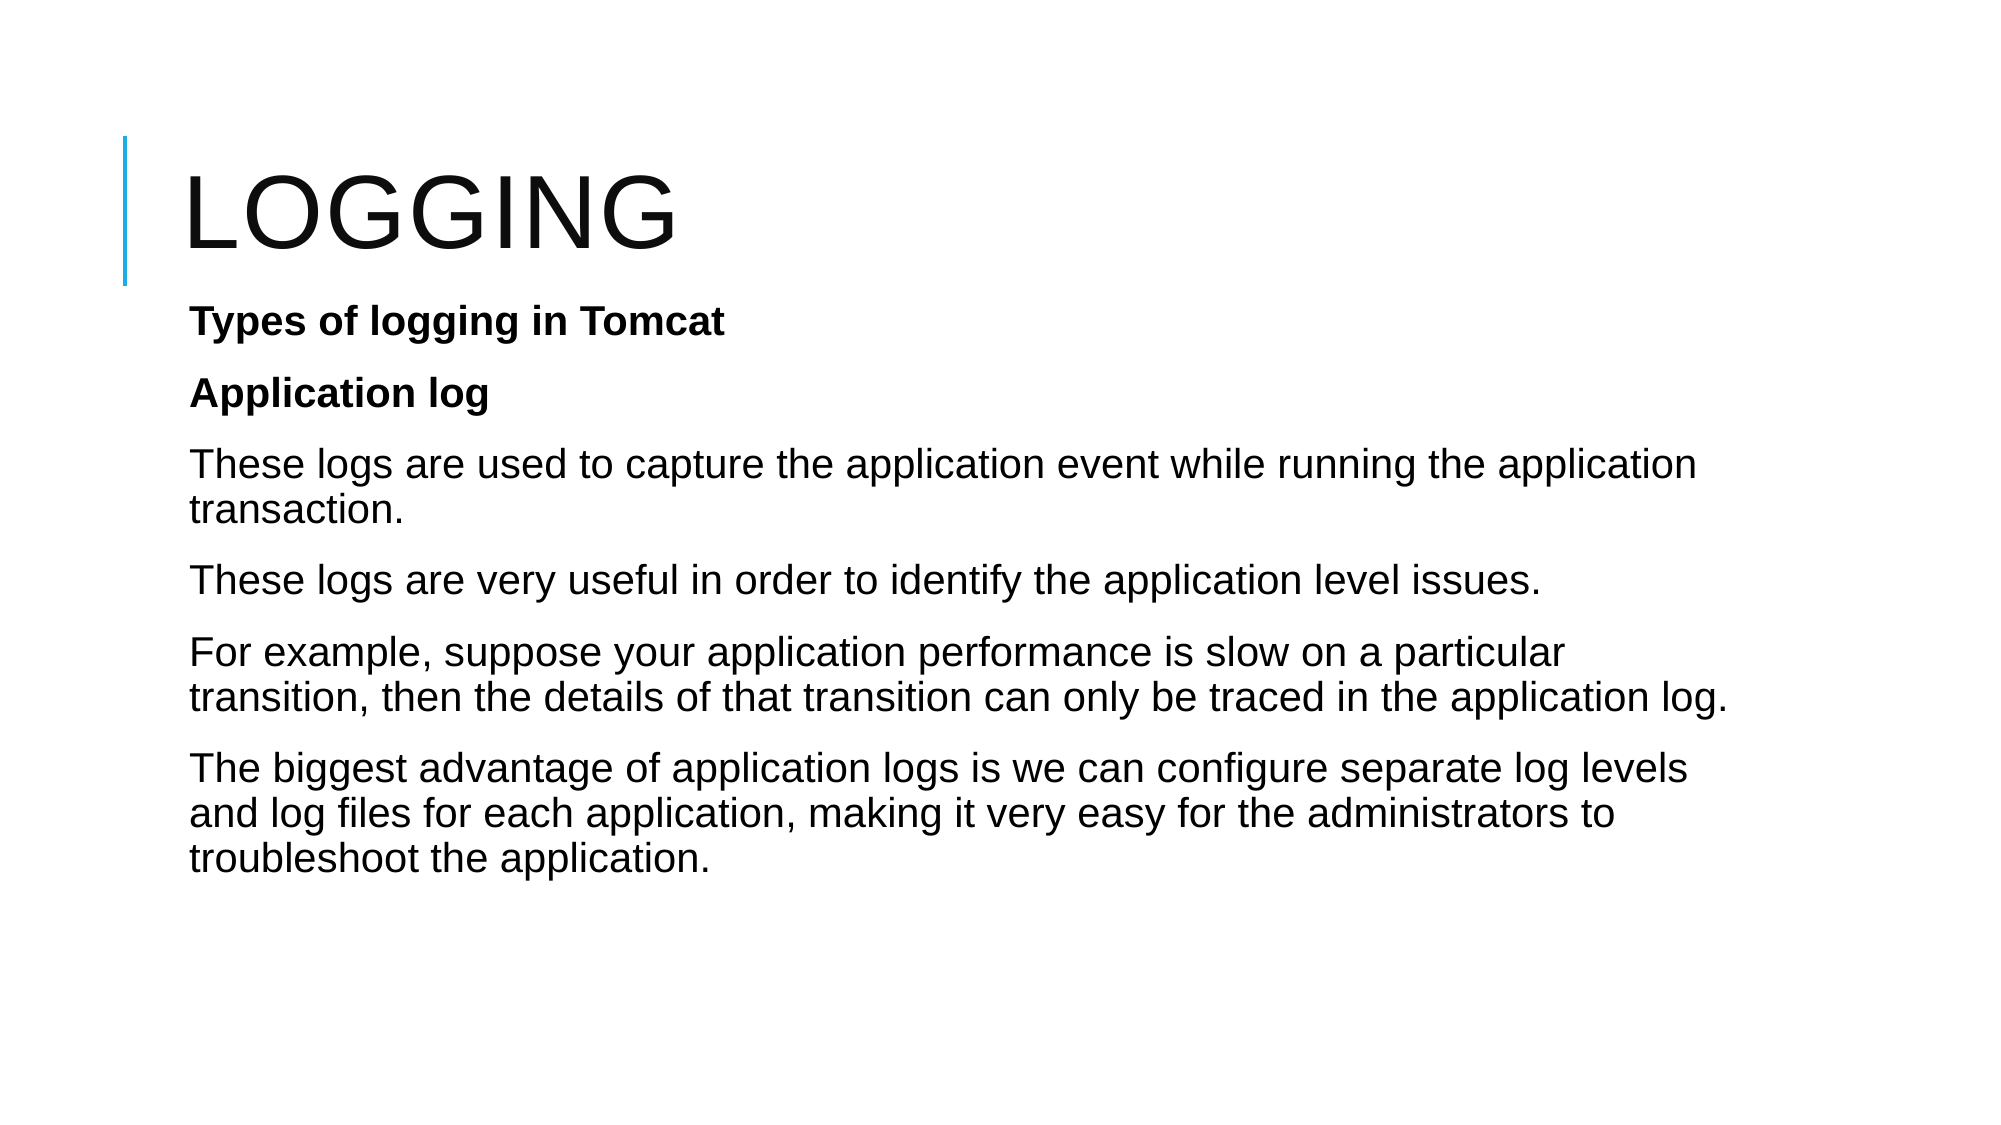

# Logging
Types of logging in Tomcat
Application log
These logs are used to capture the application event while running the application transaction.
These logs are very useful in order to identify the application level issues.
For example, suppose your application performance is slow on a particular transition, then the details of that transition can only be traced in the application log.
The biggest advantage of application logs is we can configure separate log levels and log files for each application, making it very easy for the administrators to troubleshoot the application.